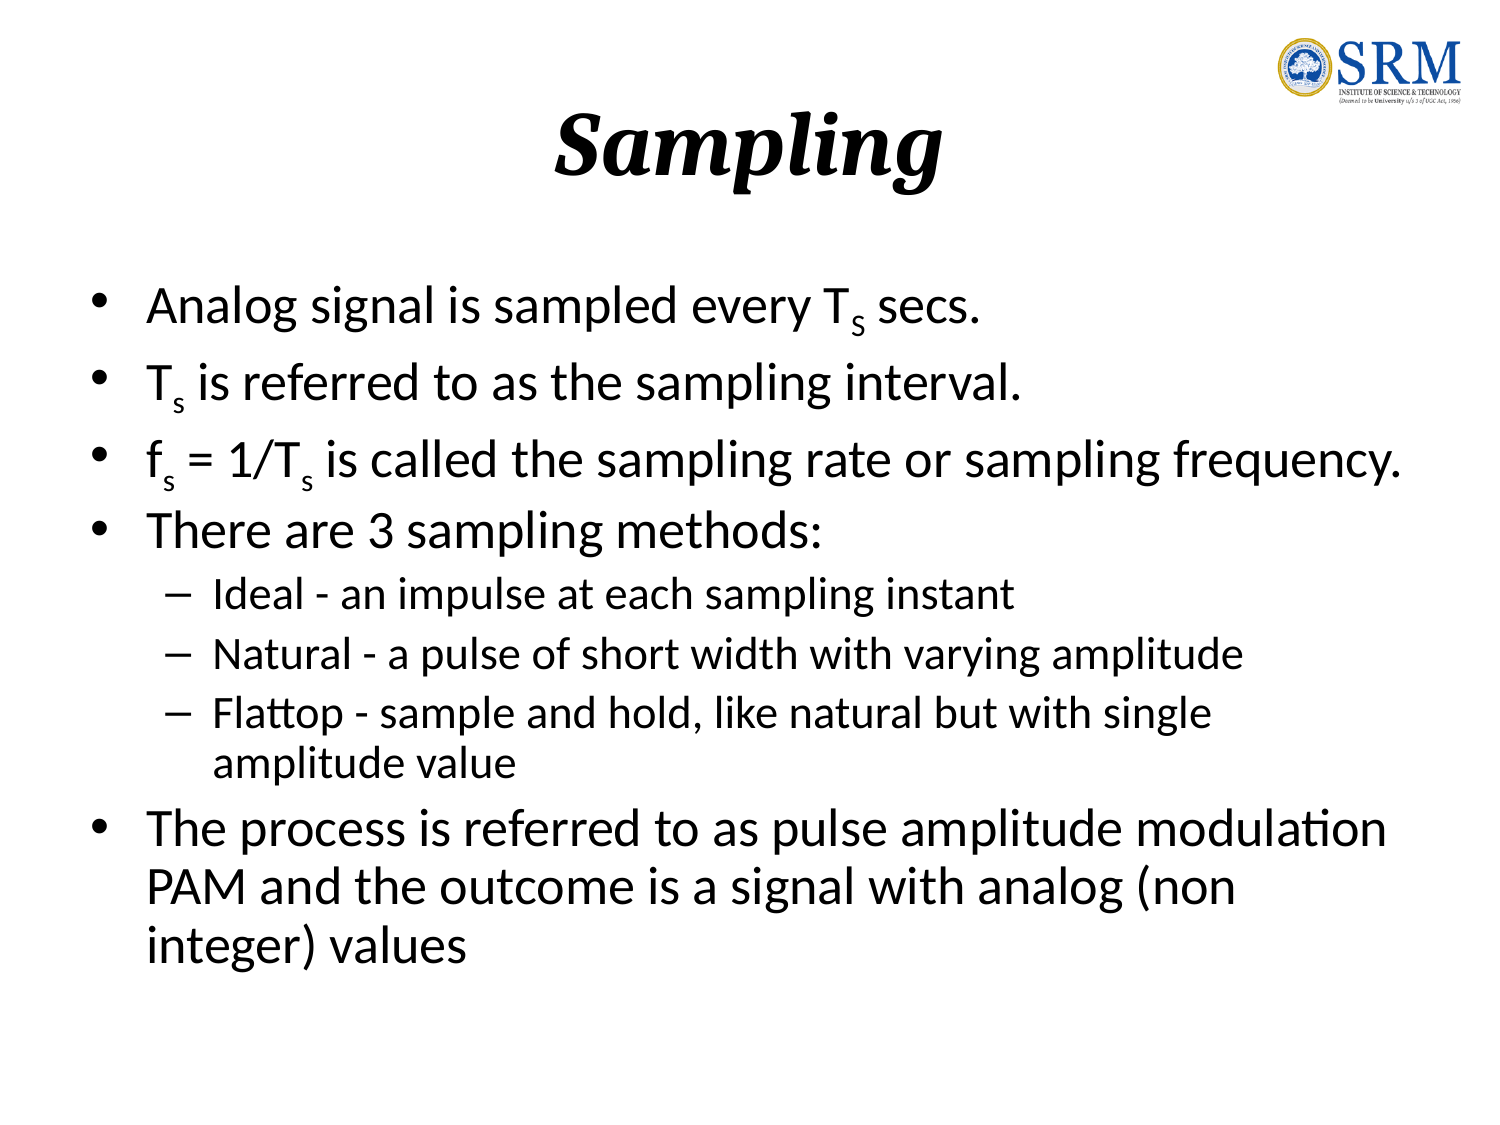

# Sampling
Analog signal is sampled every TS secs.
Ts is referred to as the sampling interval.
fs = 1/Ts is called the sampling rate or sampling frequency.
There are 3 sampling methods:
Ideal - an impulse at each sampling instant
Natural - a pulse of short width with varying amplitude
Flattop - sample and hold, like natural but with single amplitude value
The process is referred to as pulse amplitude modulation PAM and the outcome is a signal with analog (non integer) values